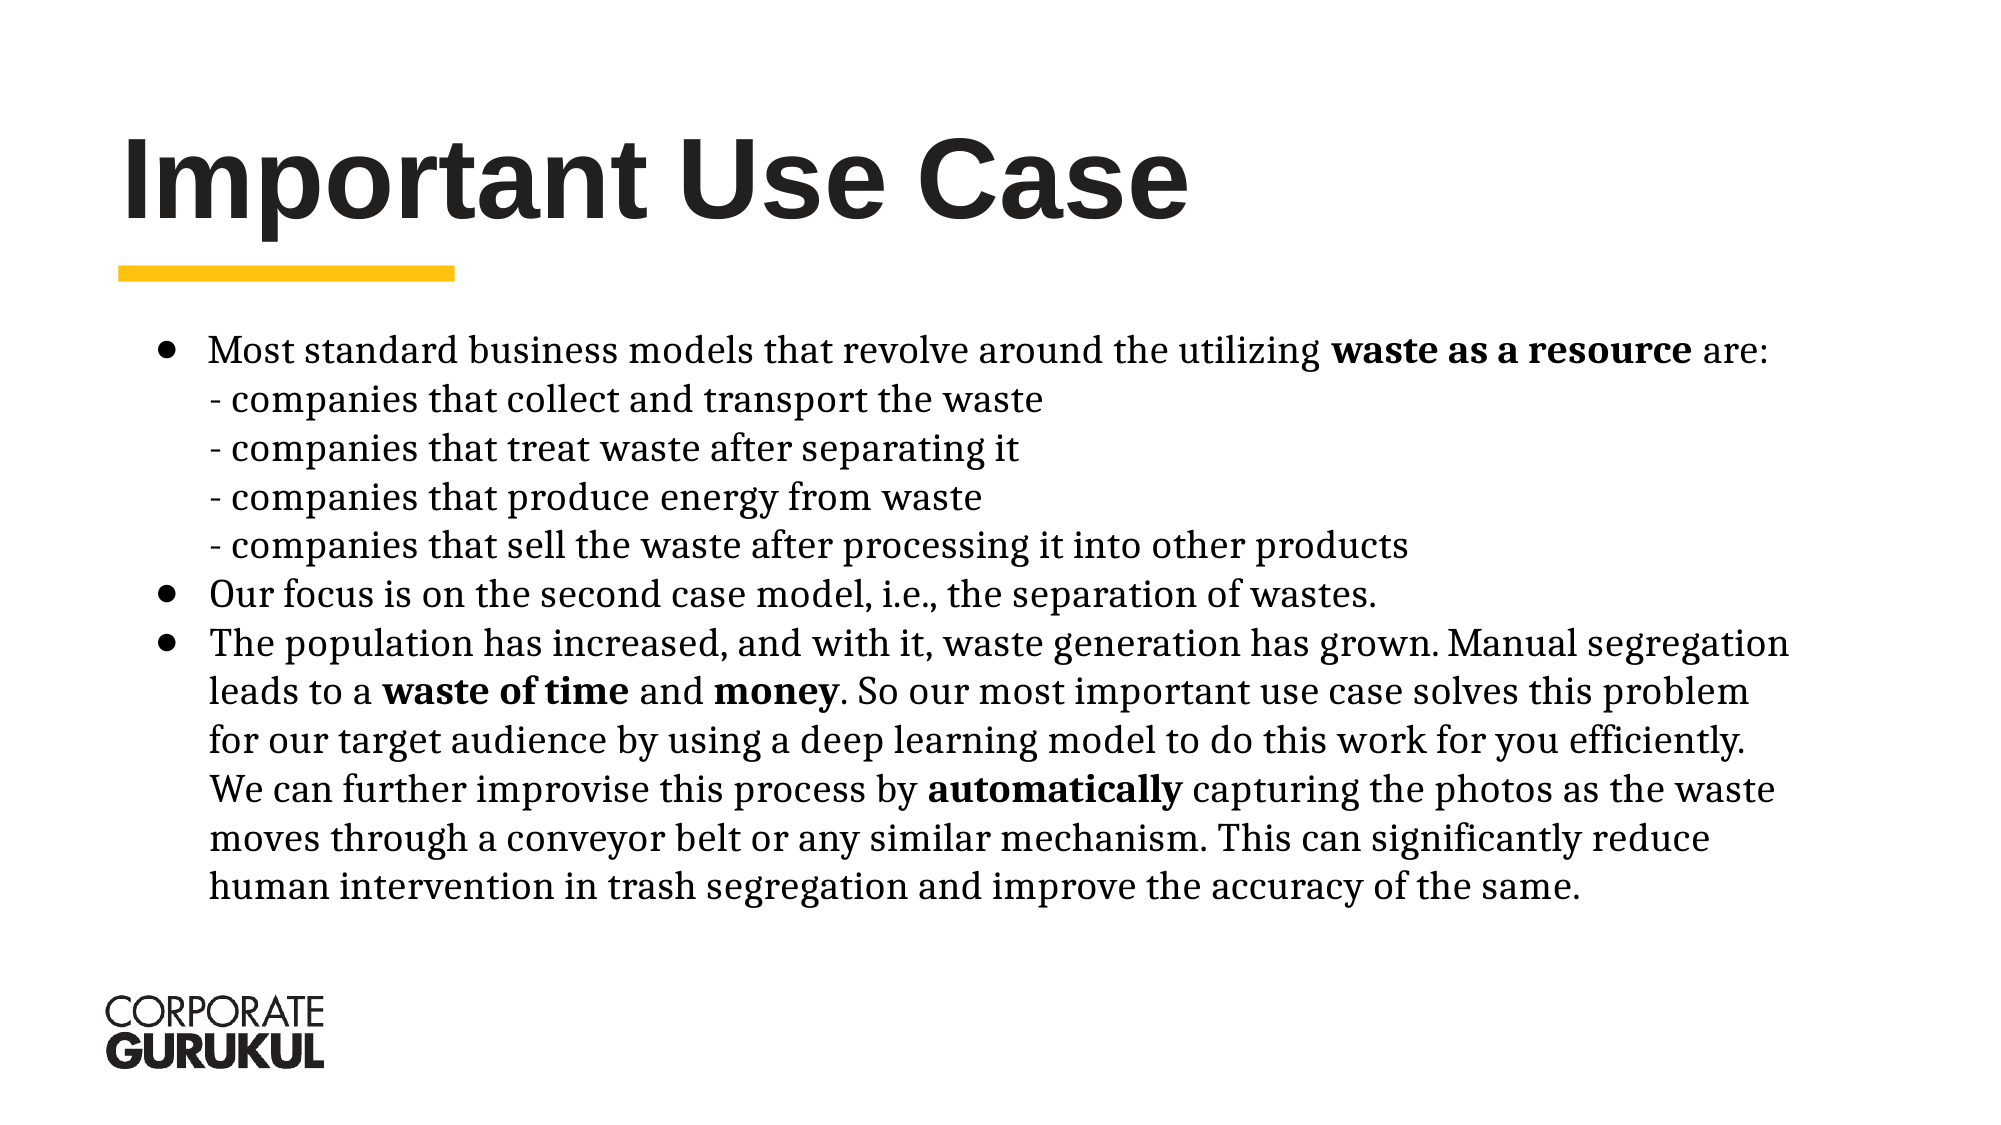

Important Use Case
Most standard business models that revolve around the utilizing waste as a resource are:
- companies that collect and transport the waste
- companies that treat waste after separating it
- companies that produce energy from waste
- companies that sell the waste after processing it into other products
Our focus is on the second case model, i.e., the separation of wastes.
The population has increased, and with it, waste generation has grown. Manual segregation leads to a waste of time and money. So our most important use case solves this problem for our target audience by using a deep learning model to do this work for you efficiently. We can further improvise this process by automatically capturing the photos as the waste moves through a conveyor belt or any similar mechanism. This can significantly reduce human intervention in trash segregation and improve the accuracy of the same.